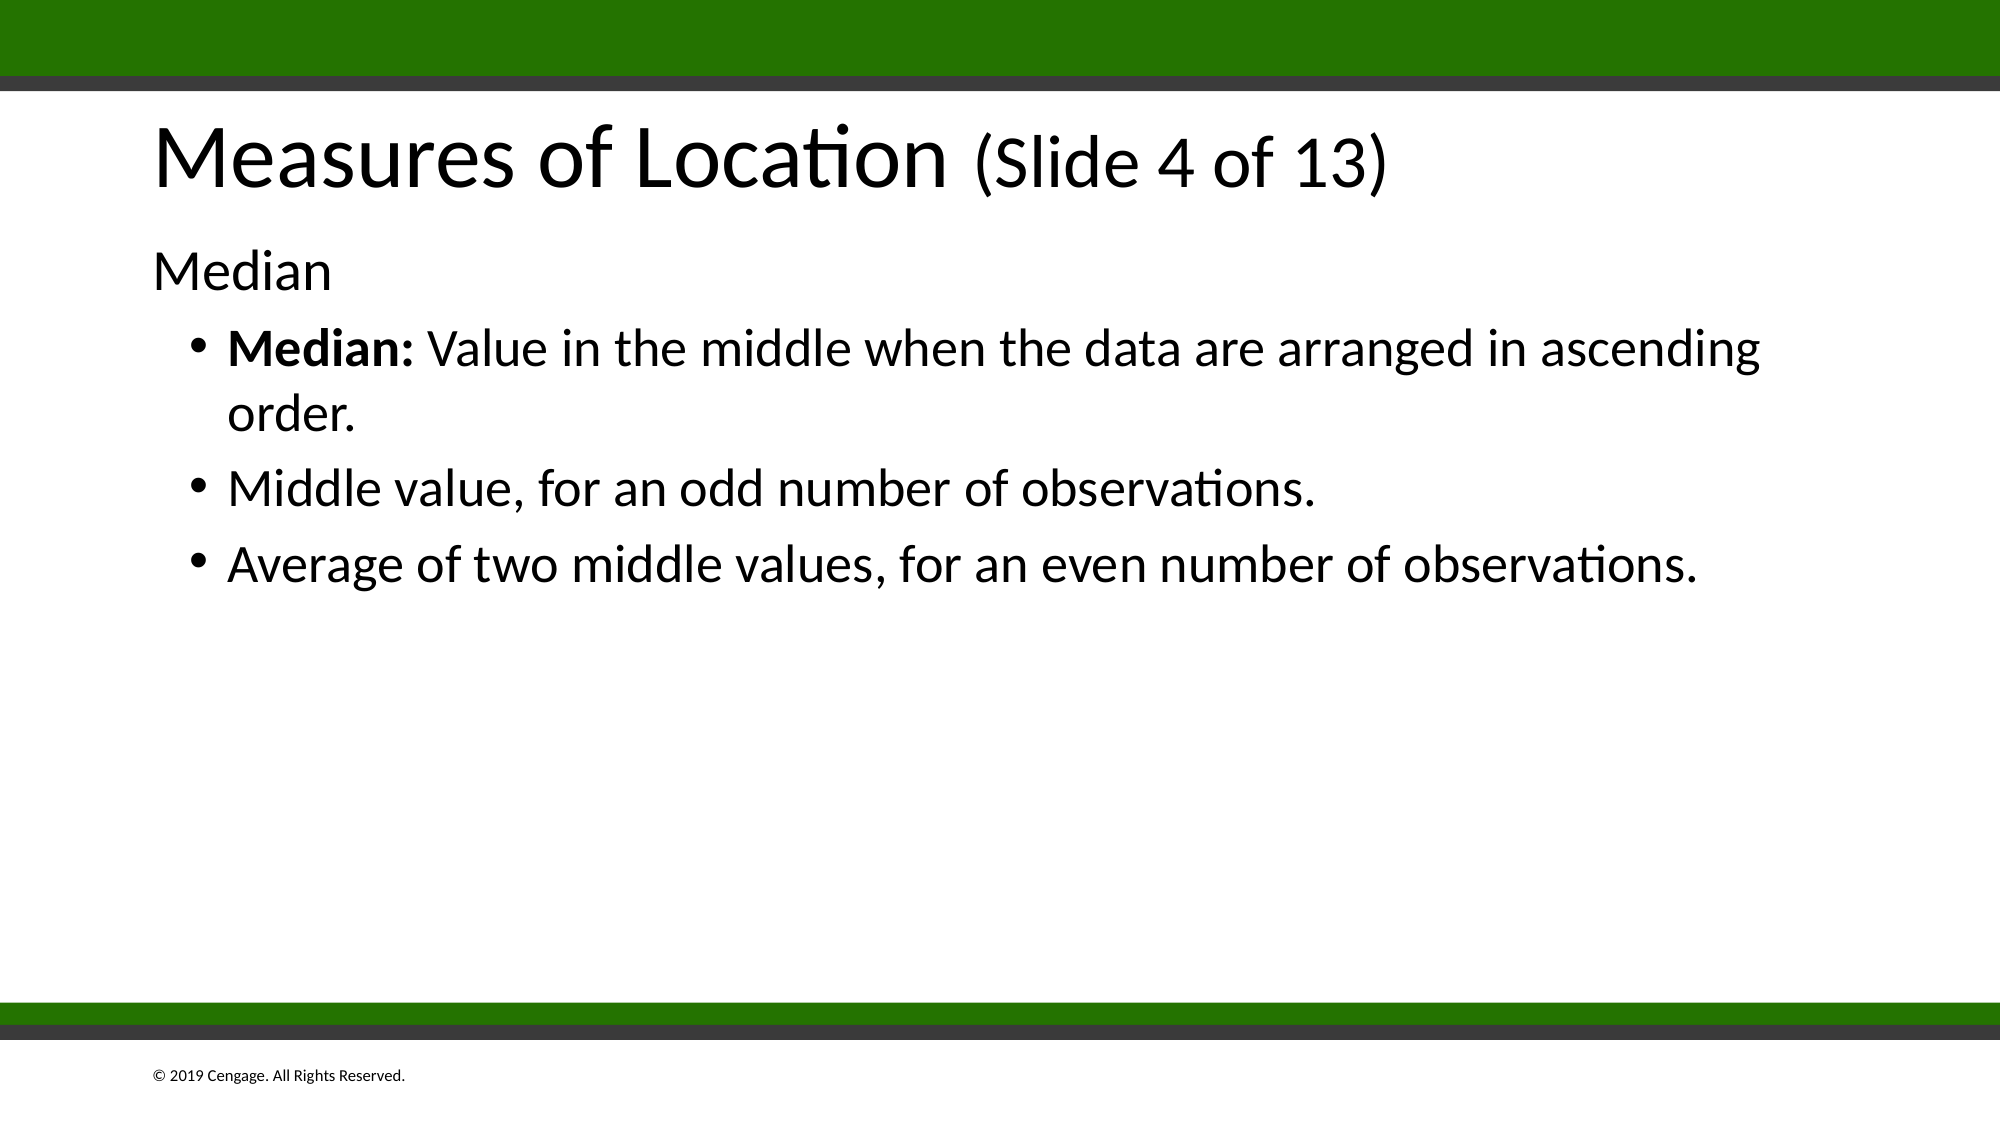

# Measures of Location (Slide 4 of 13)
Median
Median: Value in the middle when the data are arranged in ascending order.
Middle value, for an odd number of observations.
Average of two middle values, for an even number of observations.